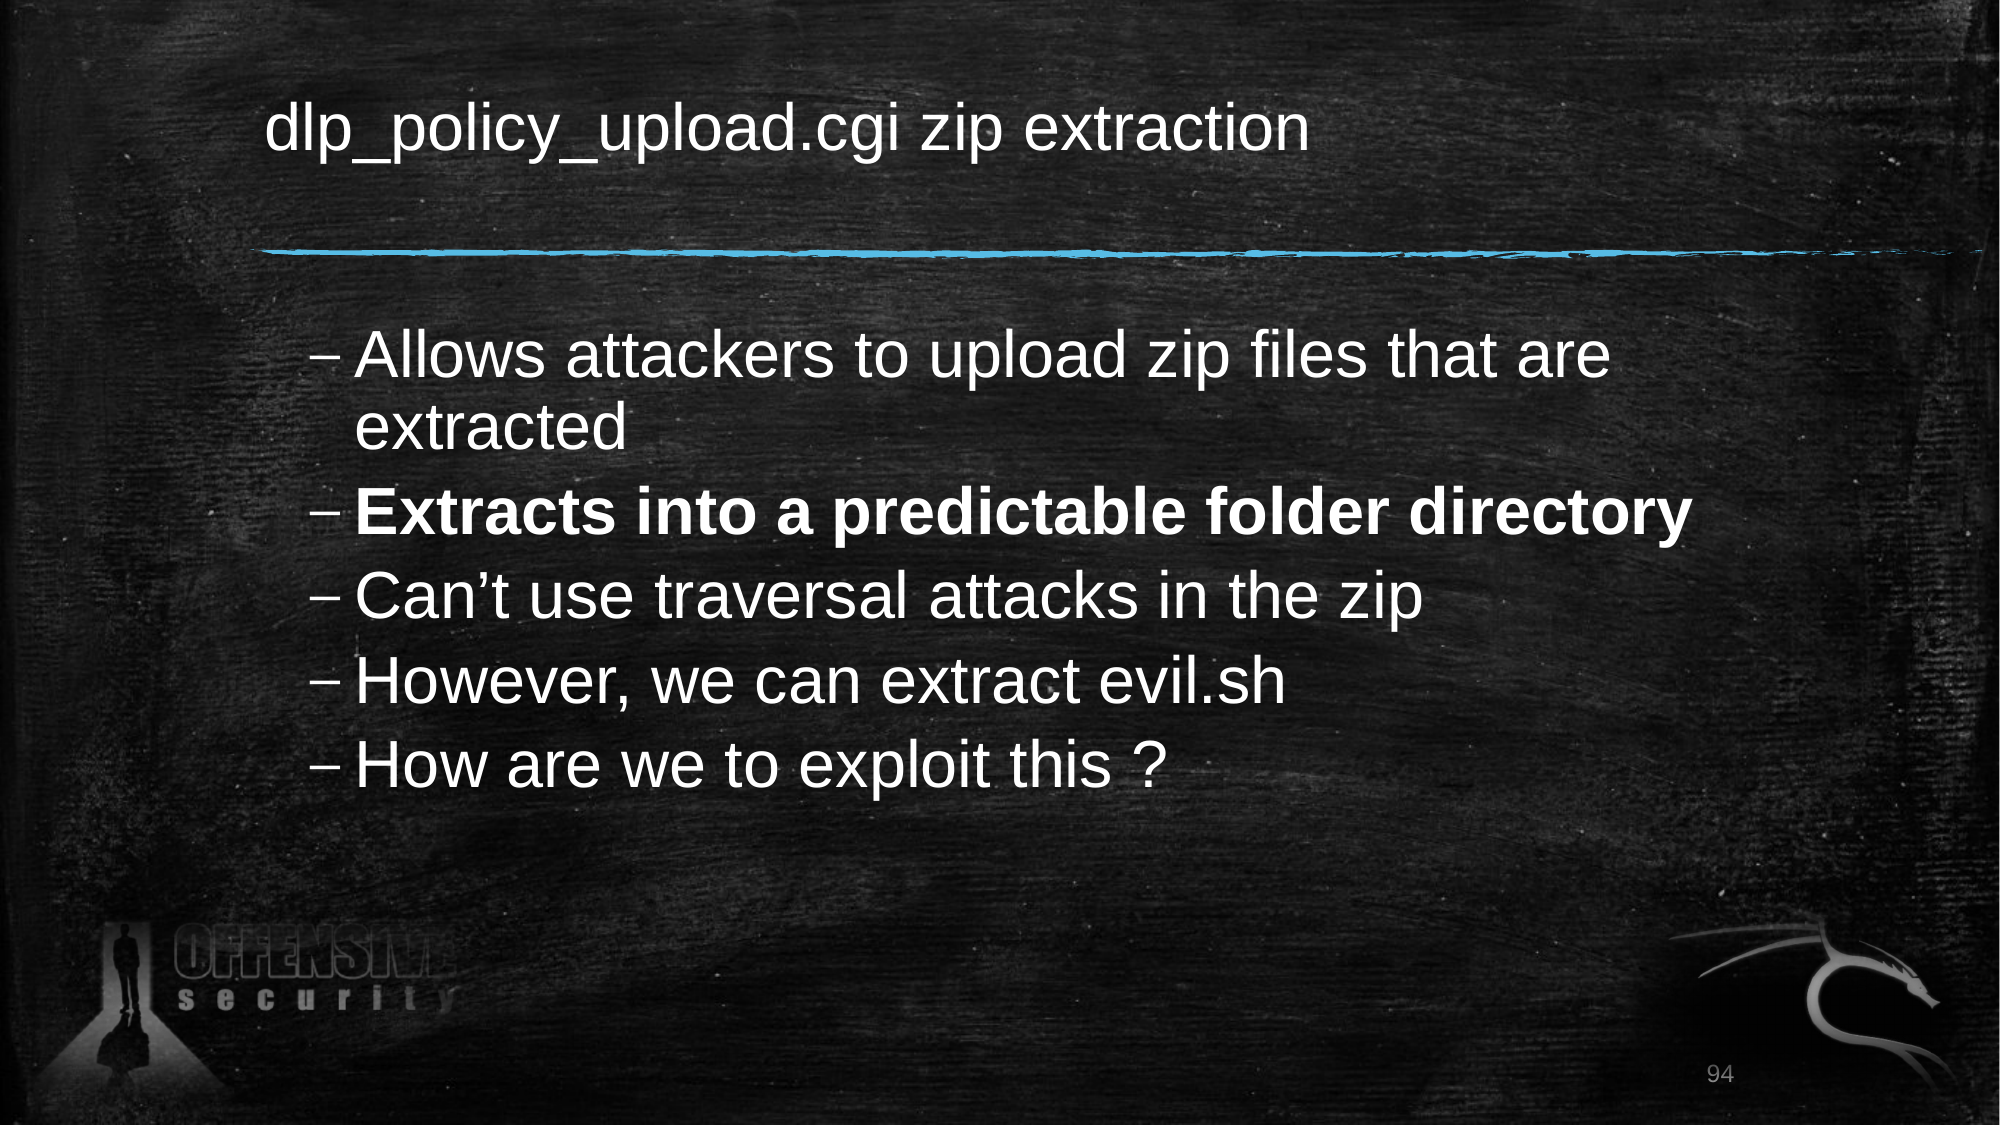

# dlp_policy_upload.cgi zip extraction
Allows attackers to upload zip files that are extracted
Extracts into a predictable folder directory
Can’t use traversal attacks in the zip
However, we can extract evil.sh
How are we to exploit this ?

94